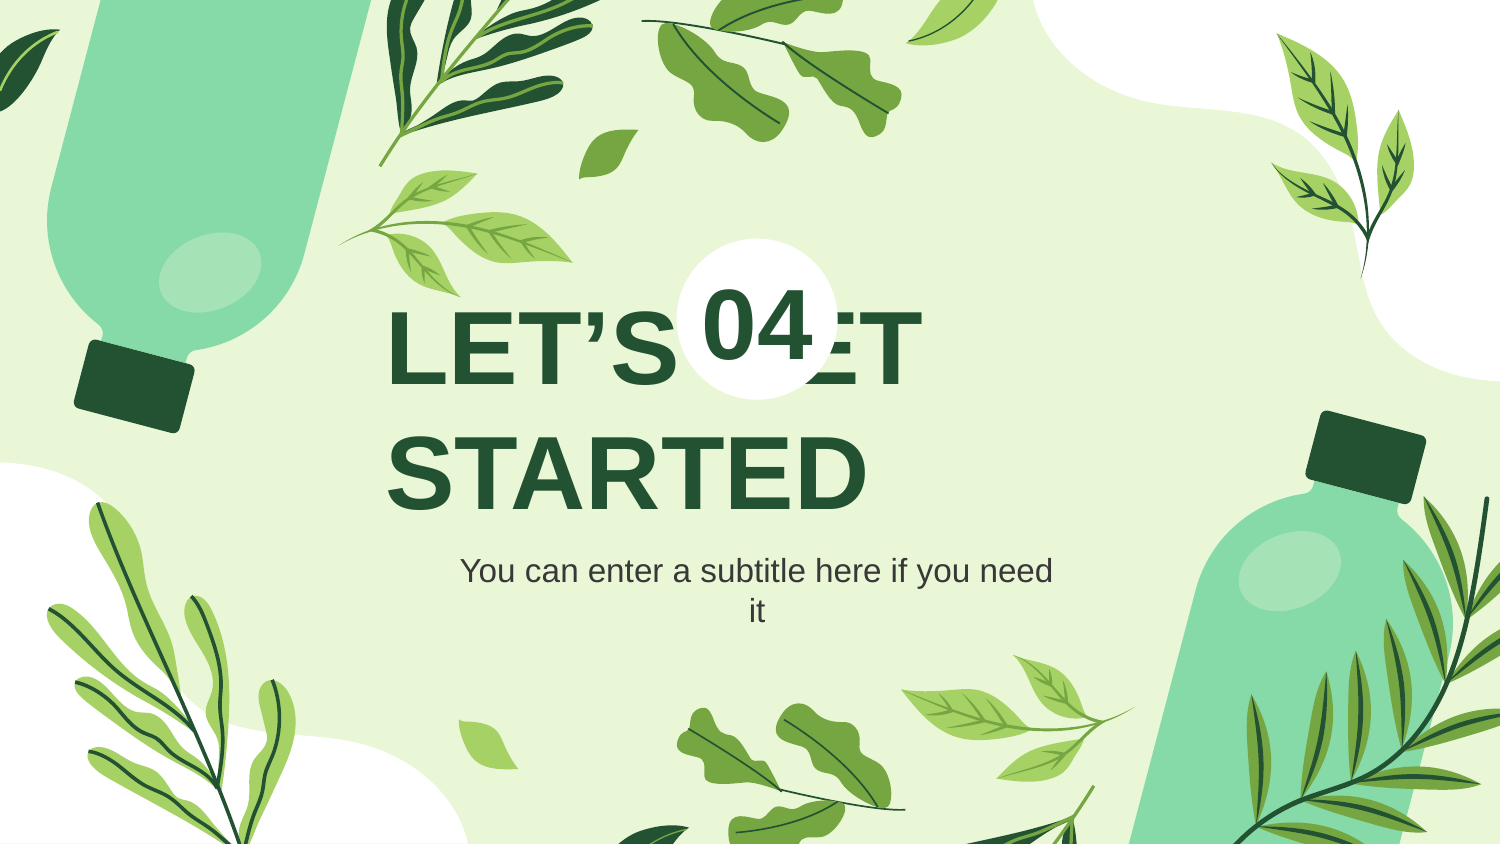

04
# LET’S GET STARTED

You can enter a subtitle here if you need it